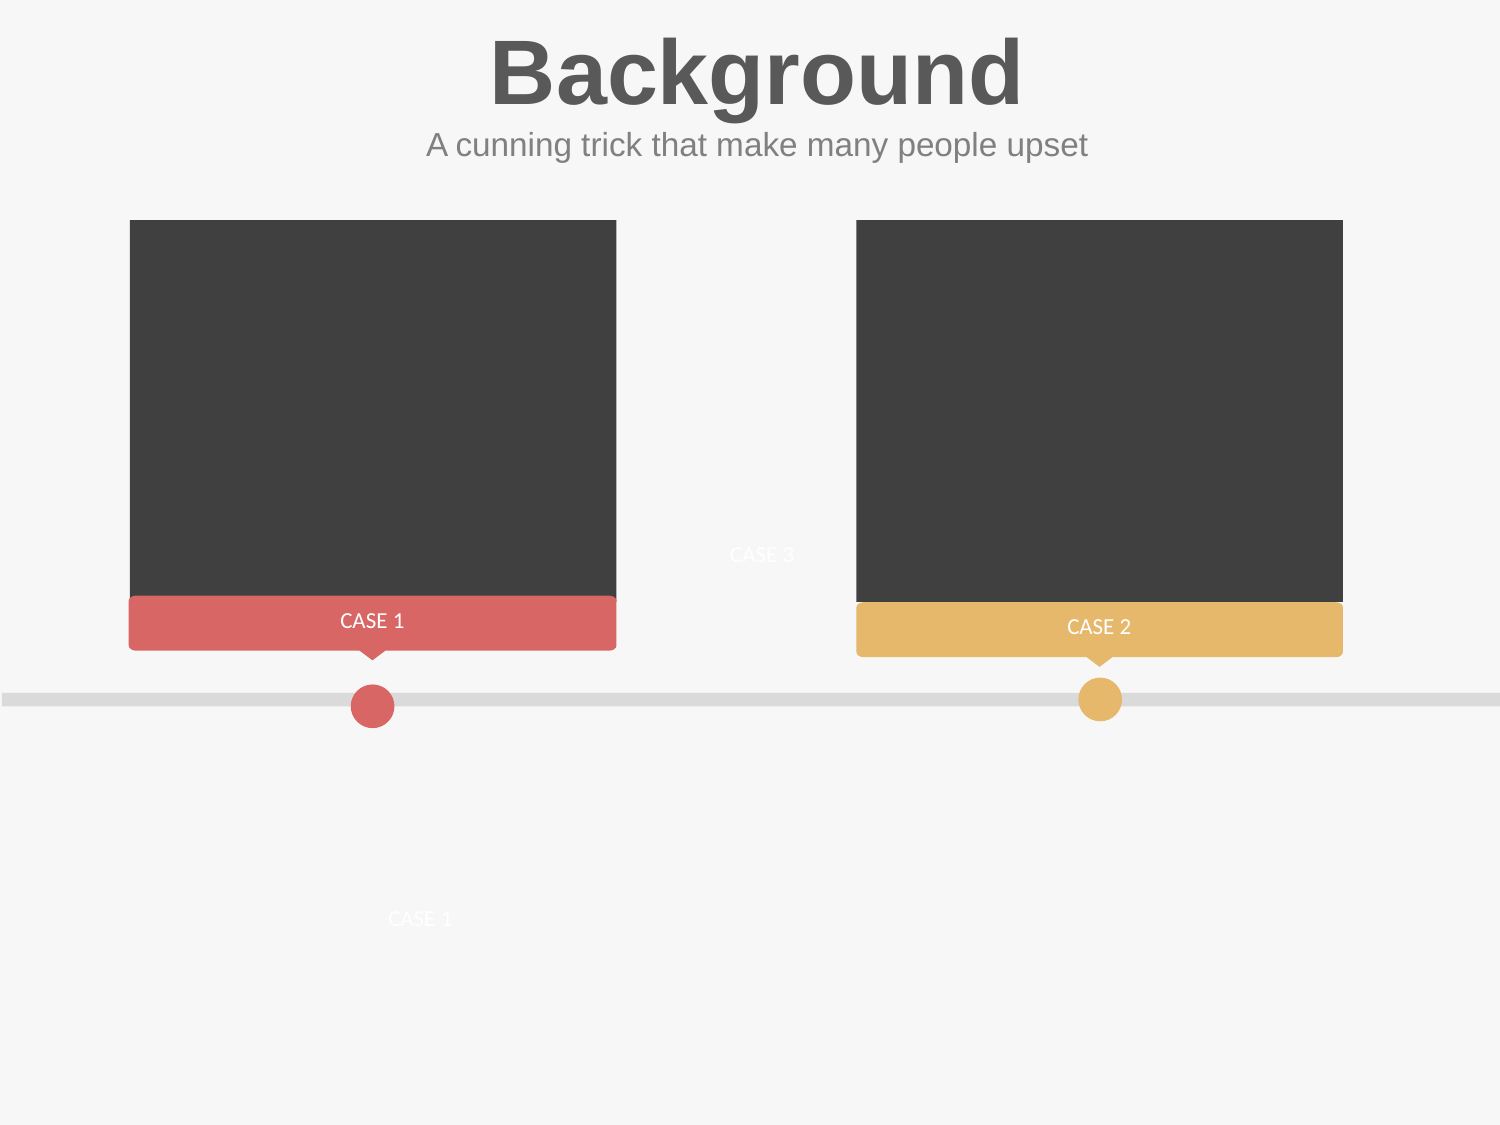

Background

A cunning trick that make many people upset